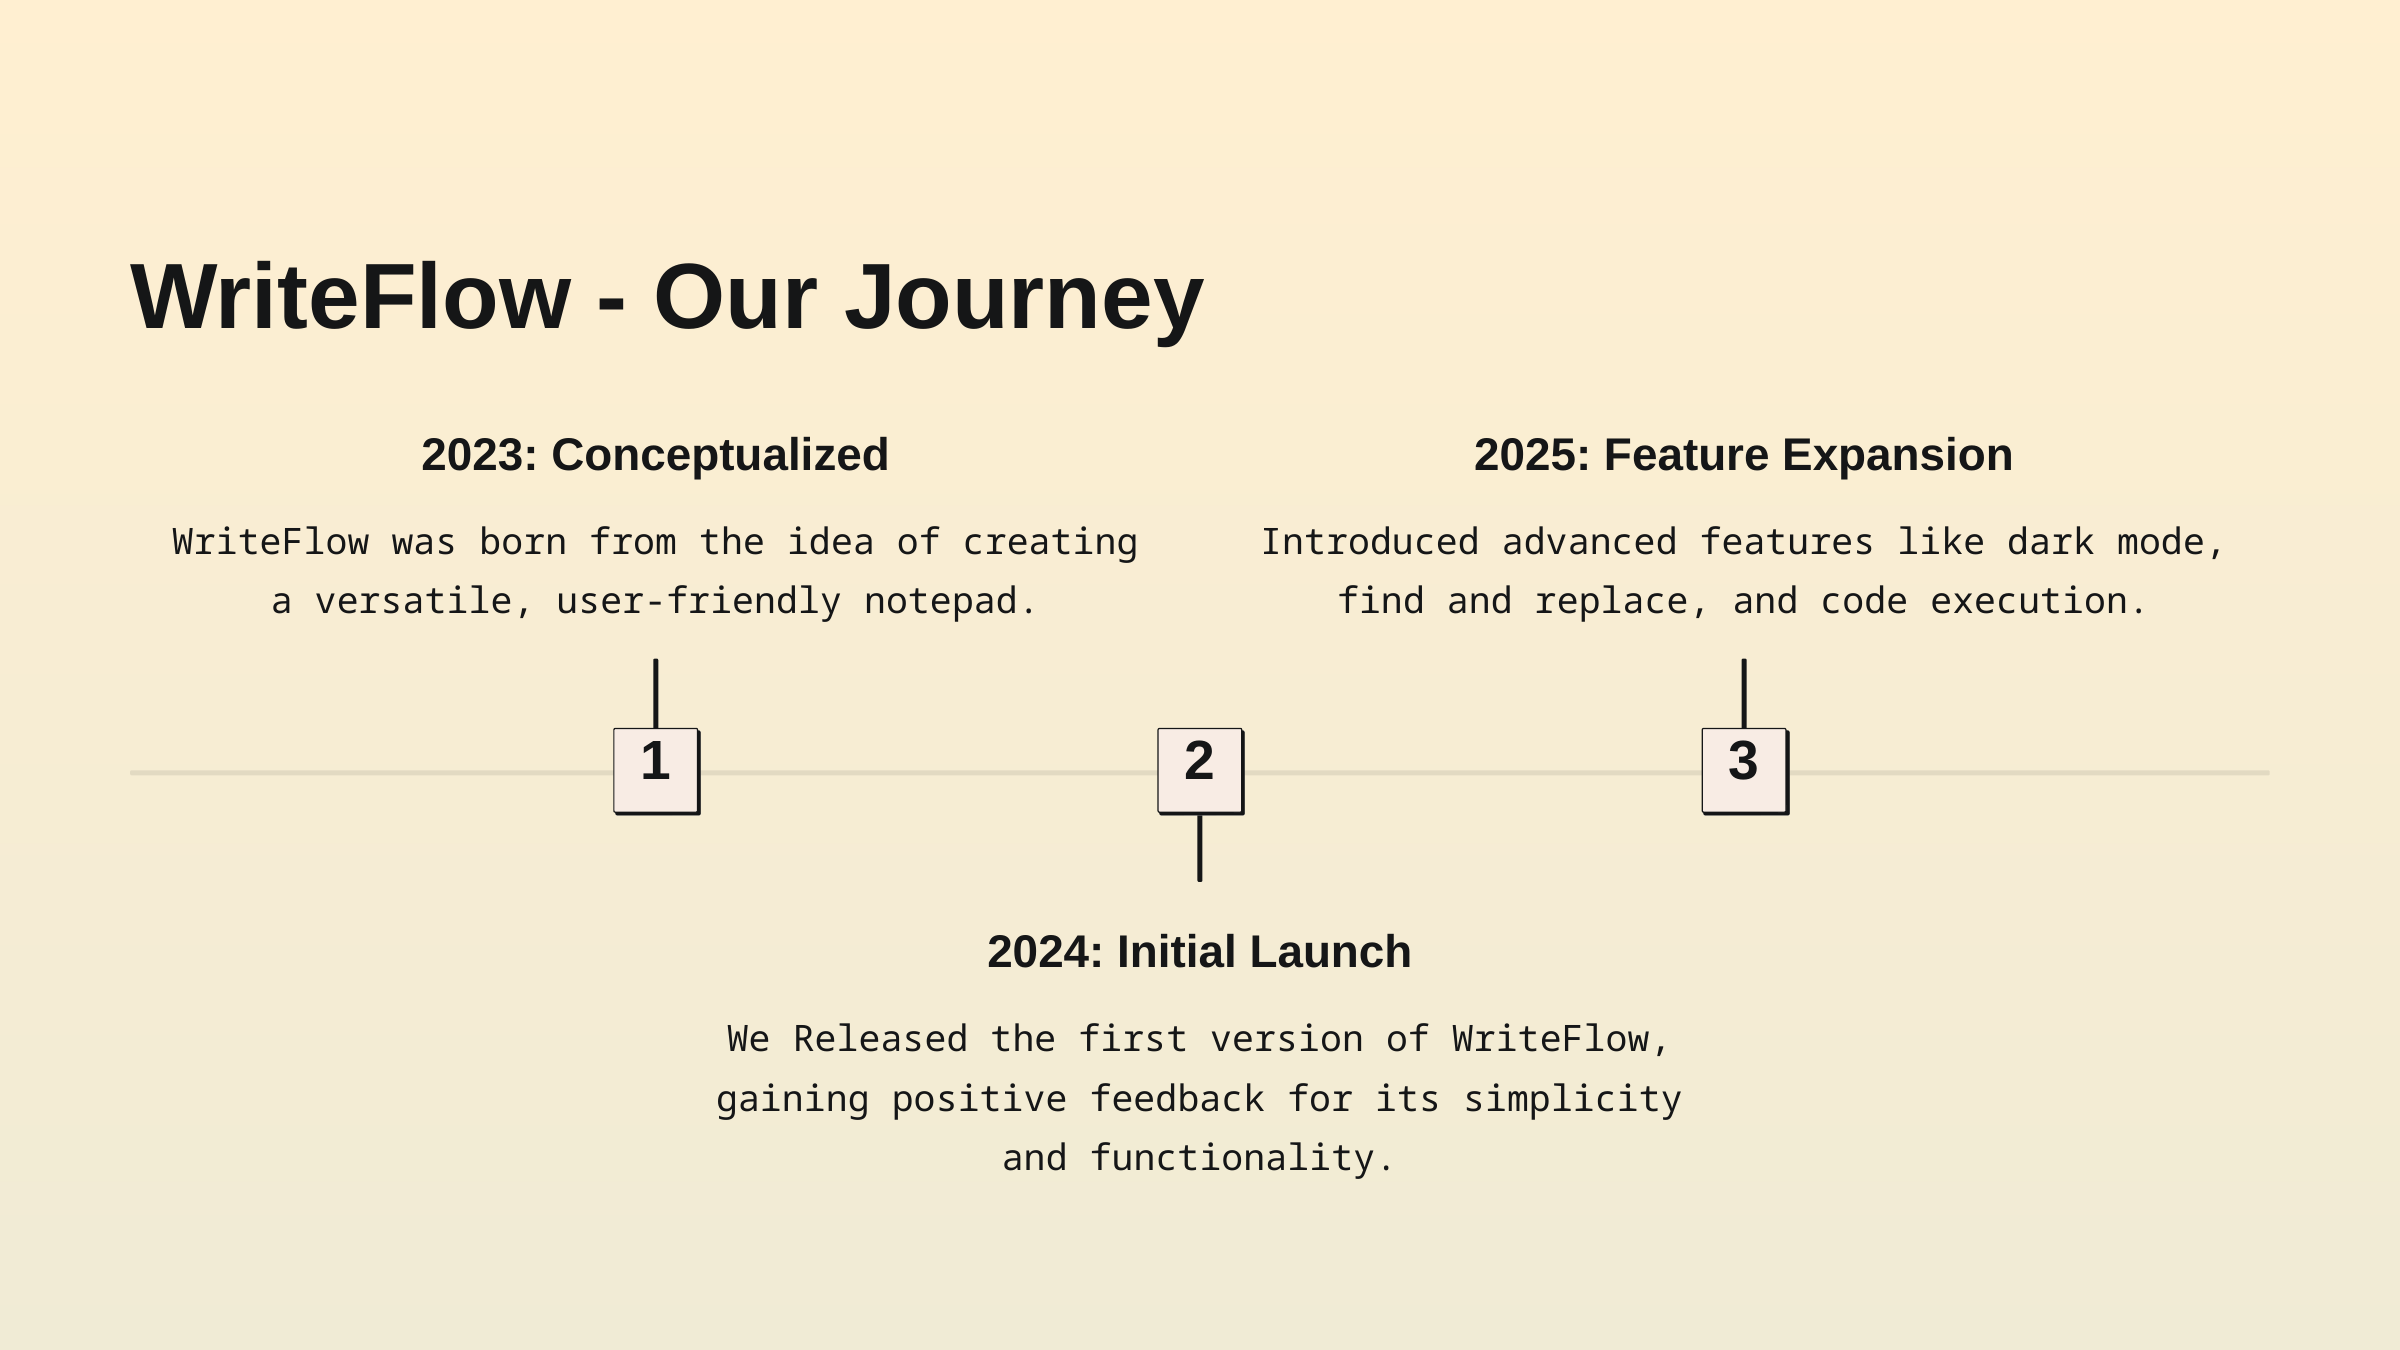

WriteFlow - Our Journey
2023: Conceptualized
2025: Feature Expansion
WriteFlow was born from the idea of creating a versatile, user-friendly notepad.
Introduced advanced features like dark mode, find and replace, and code execution.

1
2
3

2024: Initial Launch
We Released the first version of WriteFlow, gaining positive feedback for its simplicity and functionality.